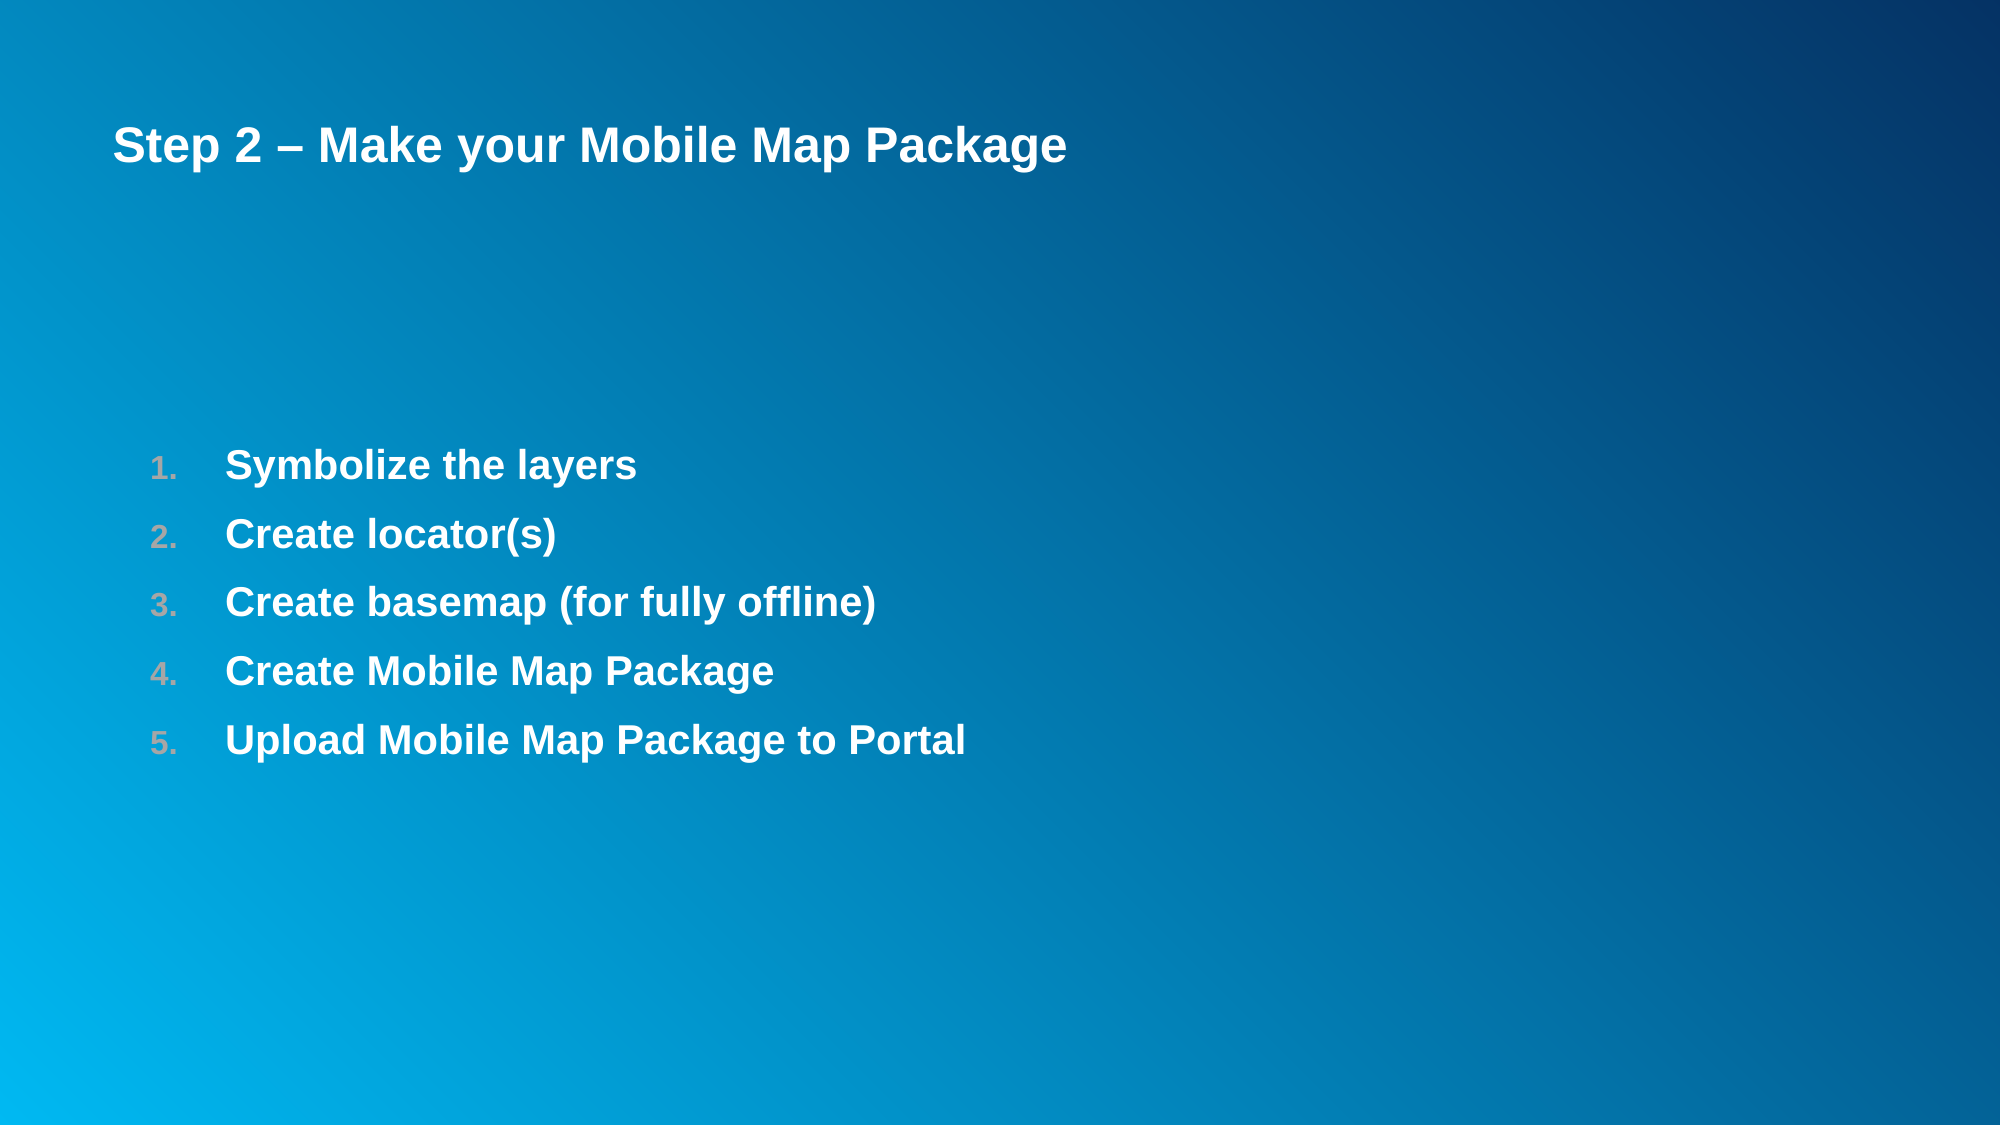

# Step 2 – Make your Mobile Map Package

Symbolize the layers
Create locator(s)
Create basemap (for fully offline)
Create Mobile Map Package
Upload Mobile Map Package to Portal